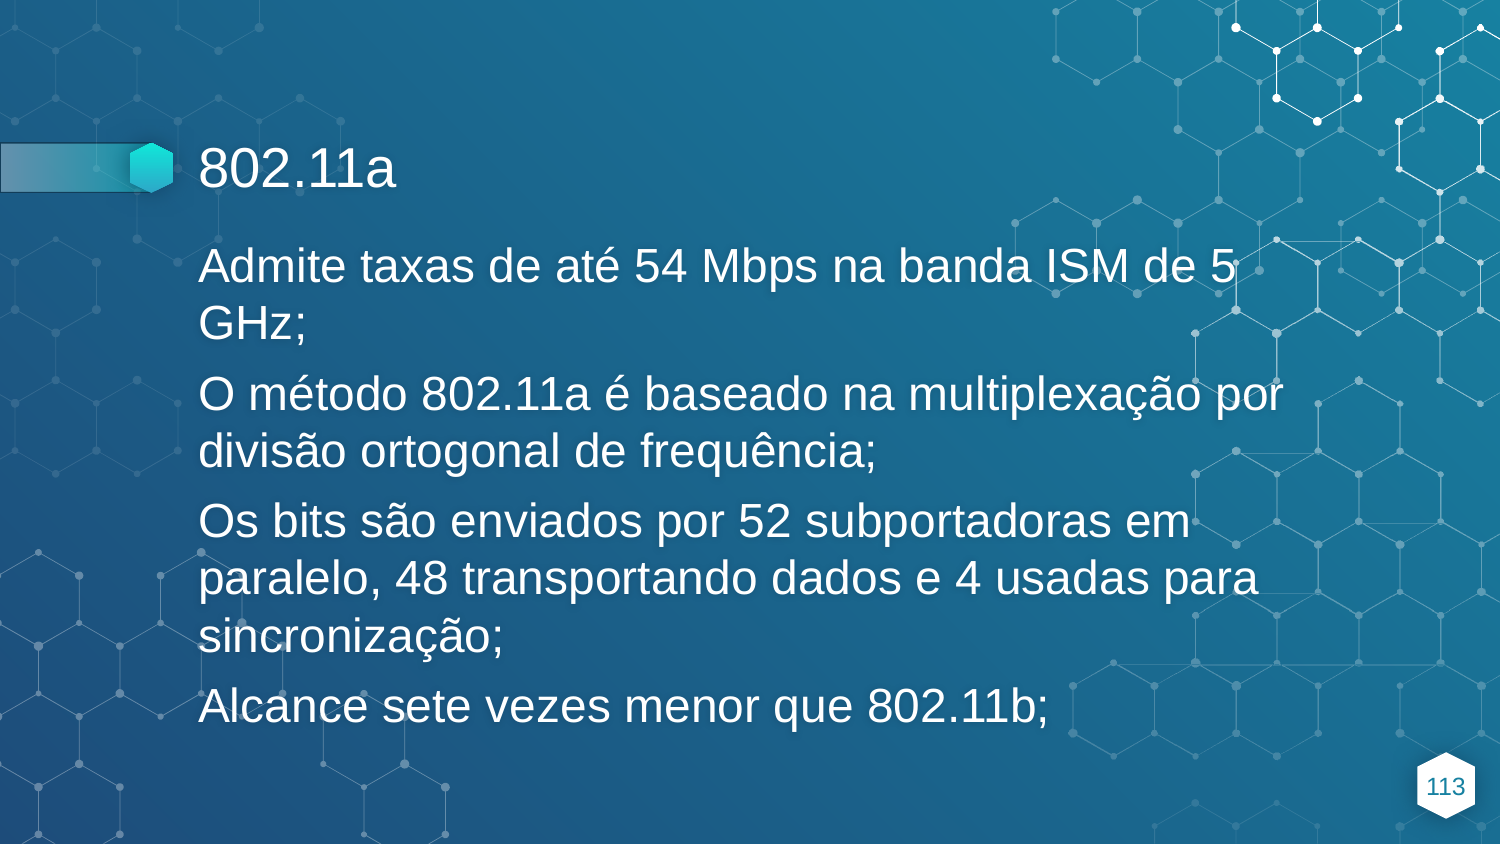

# 802.11a
Admite taxas de até 54 Mbps na banda ISM de 5 GHz;
O método 802.11a é baseado na multiplexação por divisão ortogonal de frequência;
Os bits são enviados por 52 subportadoras em paralelo, 48 transportando dados e 4 usadas para sincronização;
Alcance sete vezes menor que 802.11b;

113